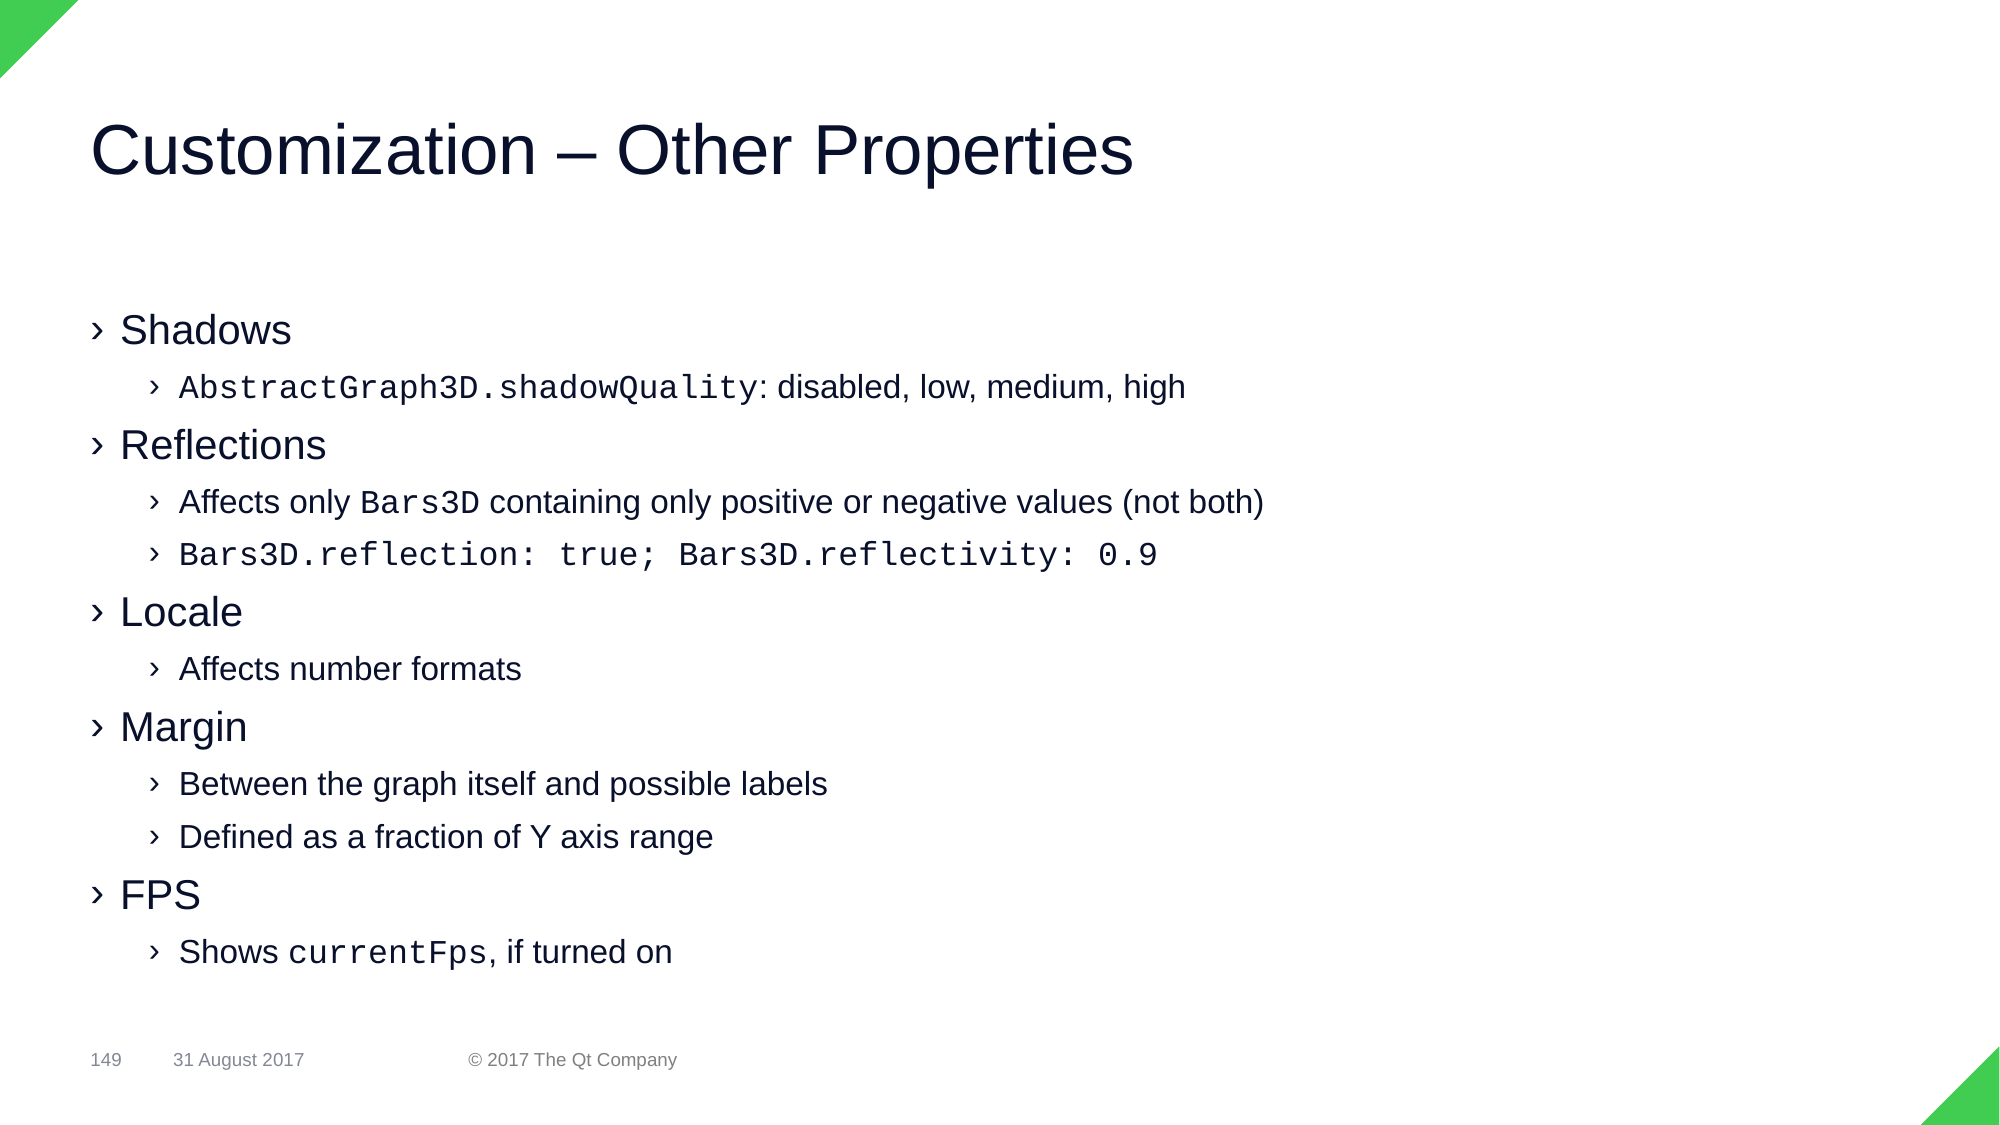

# Customization – Other Properties
Shadows
AbstractGraph3D.shadowQuality: disabled, low, medium, high
Reflections
Affects only Bars3D containing only positive or negative values (not both)
Bars3D.reflection: true; Bars3D.reflectivity: 0.9
Locale
Affects number formats
Margin
Between the graph itself and possible labels
Defined as a fraction of Y axis range
FPS
Shows currentFps, if turned on

149
31 August 2017
© 2017 The Qt Company